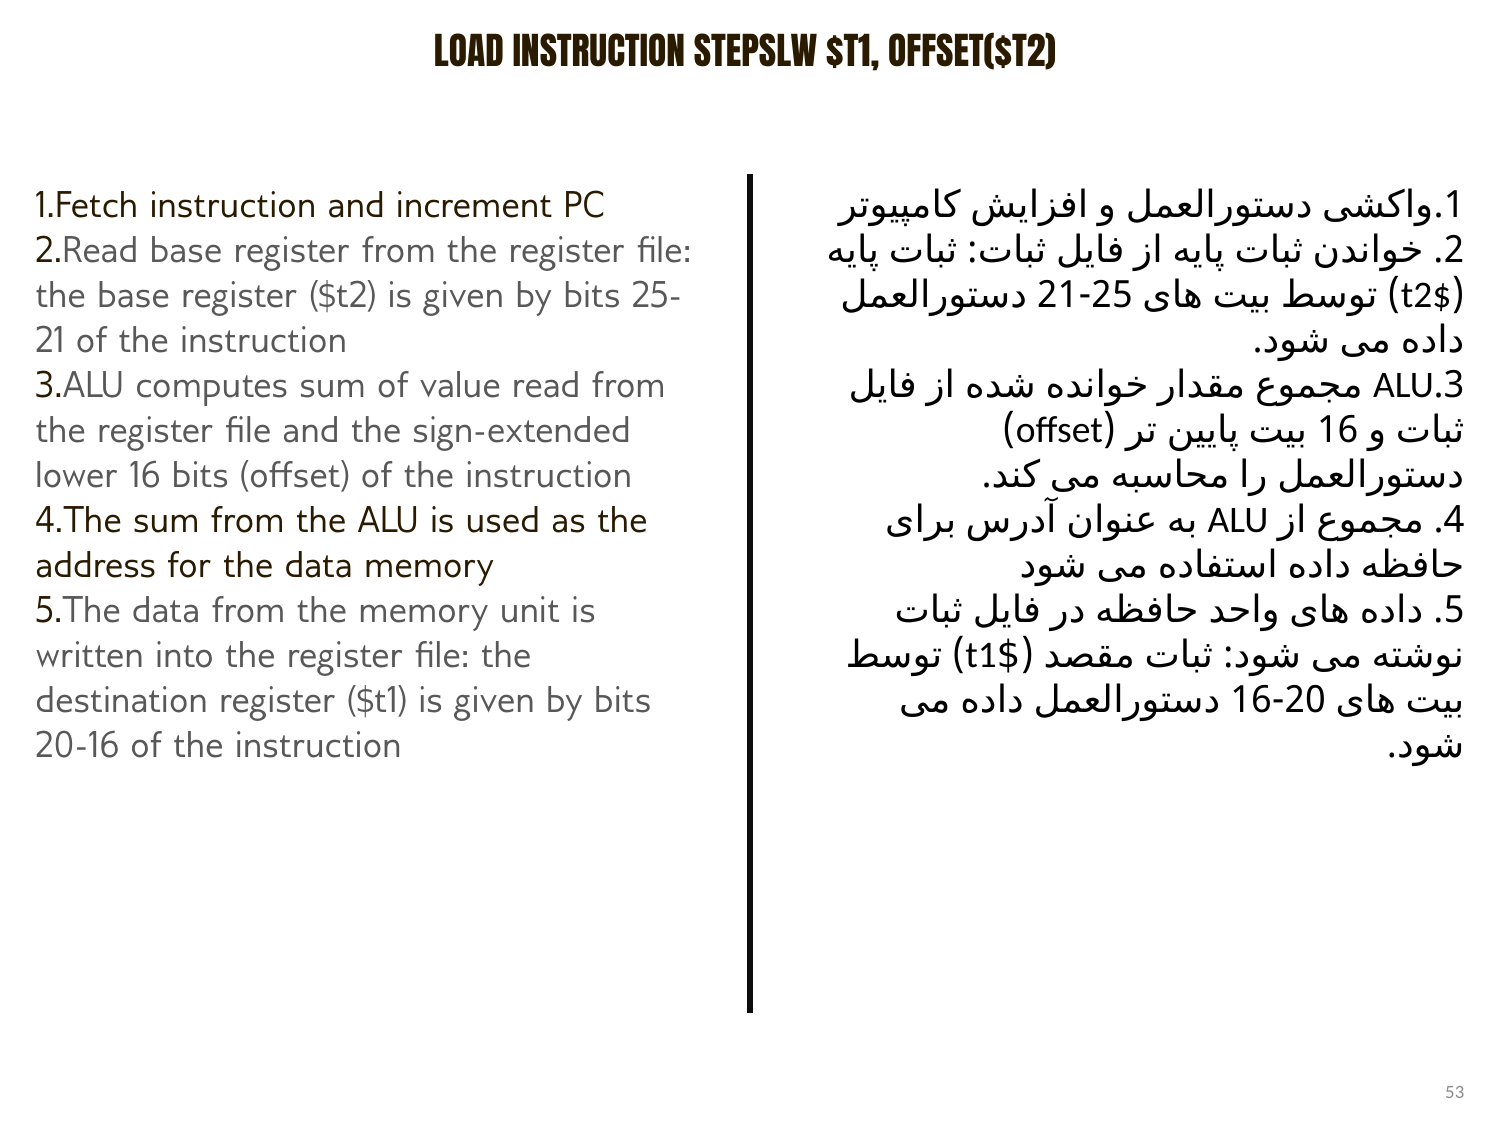

LOAD INSTRUCTION STEPSLW $T1, OFFSET($T2)
1.Fetch instruction and increment PC
2.Read base register from the register file: the base register ($t2) is given by bits 25-21 of the instruction
3.ALU computes sum of value read from the register file and the sign-extended lower 16 bits (offset) of the instruction
4.The sum from the ALU is used as the address for the data memory
5.The data from the memory unit is written into the register file: the destination register ($t1) is given by bits 20-16 of the instruction
1.واکشی دستورالعمل و افزایش کامپیوتر
2. خواندن ثبات پایه از فایل ثبات: ثبات پایه (t2$) توسط بیت های 25-21 دستورالعمل داده می شود.
3.ALU مجموع مقدار خوانده شده از فایل ثبات و 16 بیت پایین تر (offset) دستورالعمل را محاسبه می کند.
4. مجموع از ALU به عنوان آدرس برای حافظه داده استفاده می شود
5. داده های واحد حافظه در فایل ثبات نوشته می شود: ثبات مقصد ($t1) توسط بیت های 20-16 دستورالعمل داده می شود.